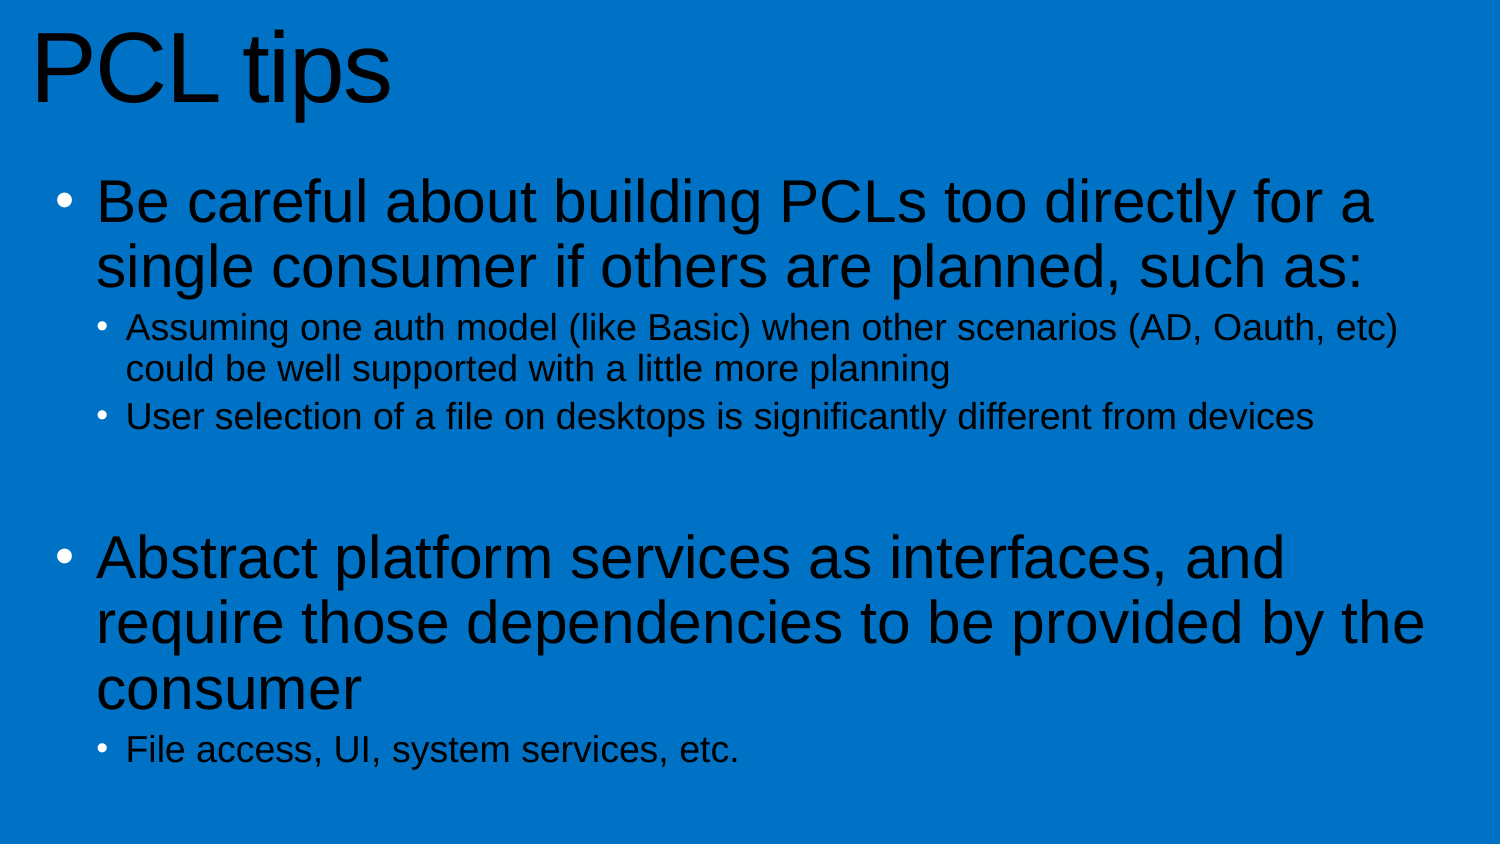

# PCL tips
Be careful about building PCLs too directly for a single consumer if others are planned, such as:
Assuming one auth model (like Basic) when other scenarios (AD, Oauth, etc) could be well supported with a little more planning
User selection of a file on desktops is significantly different from devices

Abstract platform services as interfaces, and require those dependencies to be provided by the consumer
File access, UI, system services, etc.